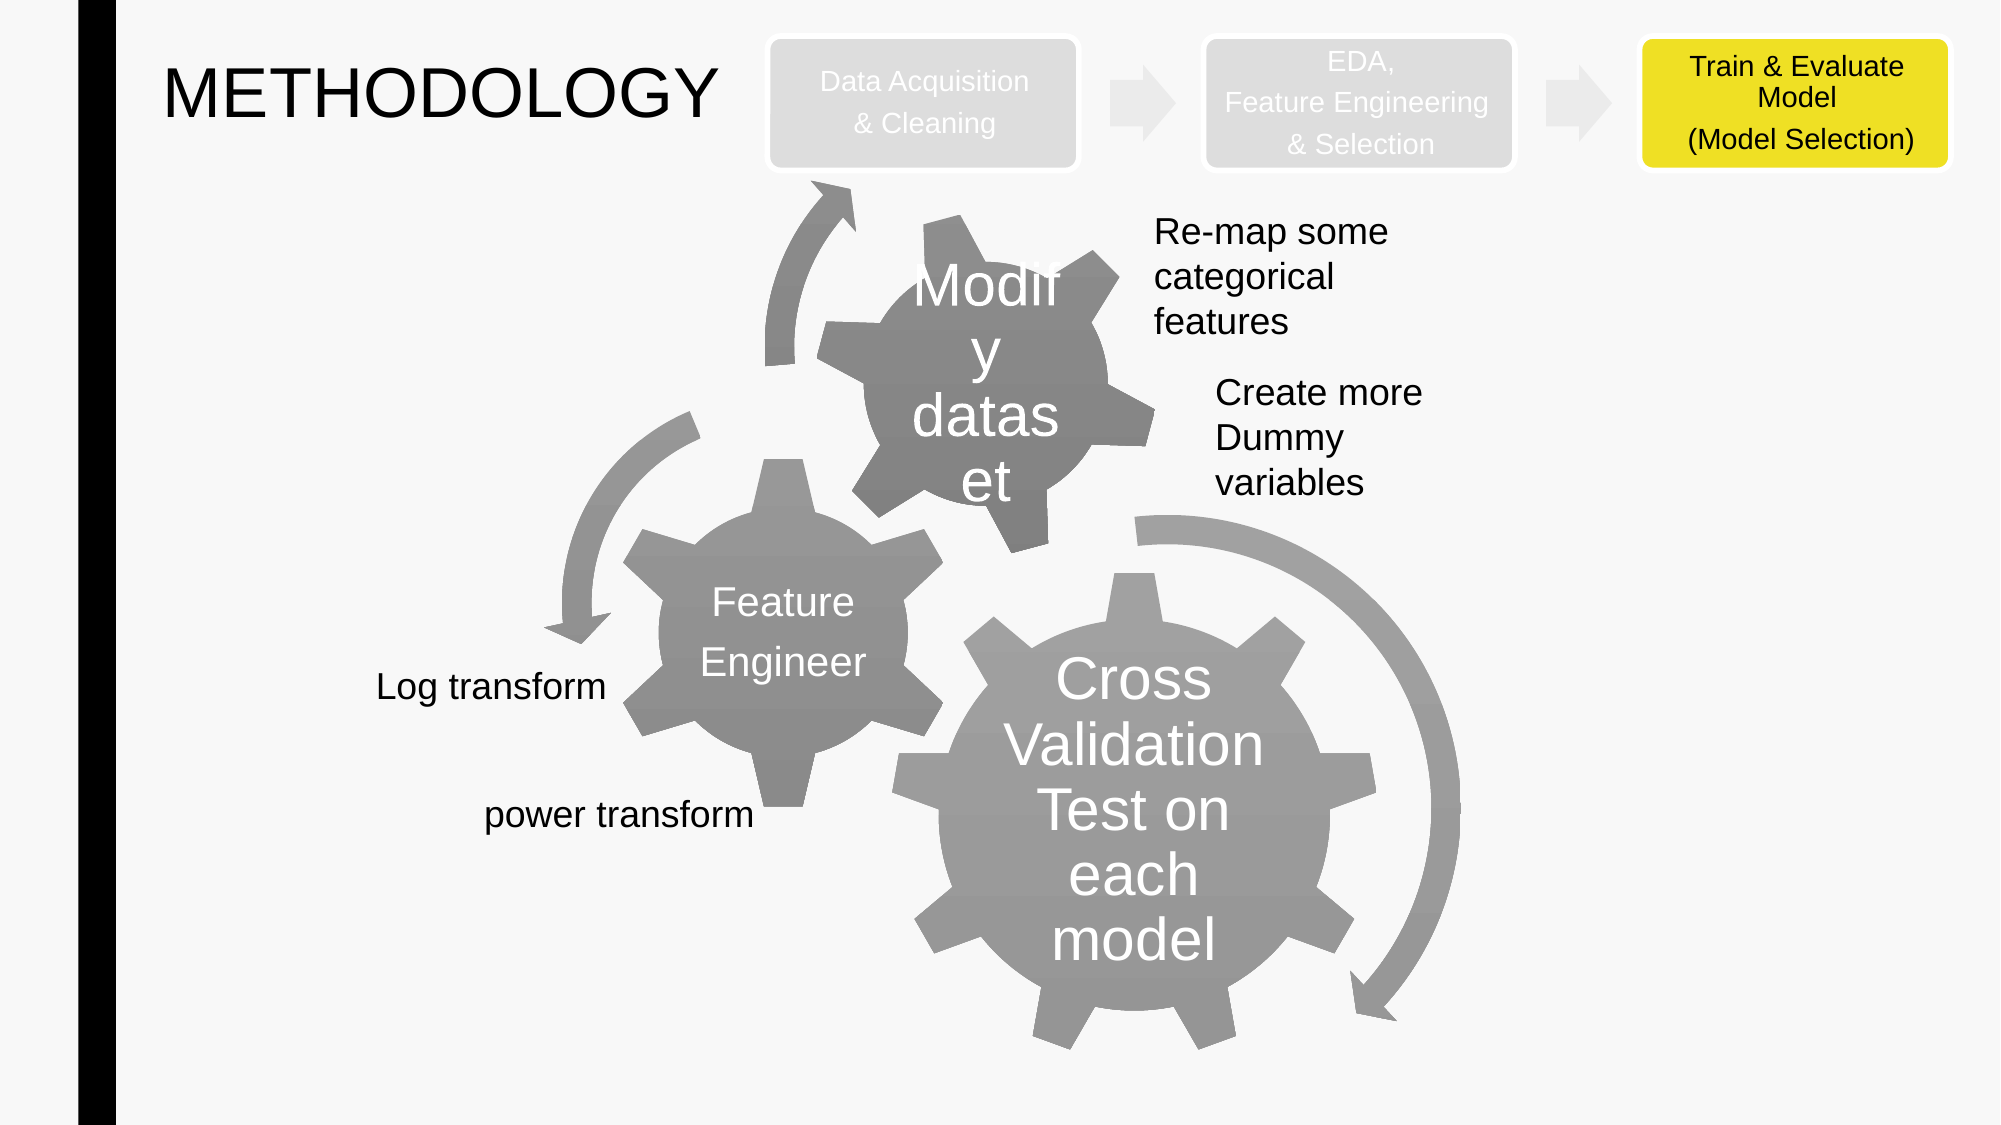

Data Acquisition
& Cleaning

EDA,
Feature Engineering
& Selection

Train & Evaluate Model
 (Model Selection)
# METHODOLOGY
Cross Validation Test on each model
Feature
Engineer
Modify dataset
Re-map some categorical features
Create more Dummy variables
Log transform
power transform